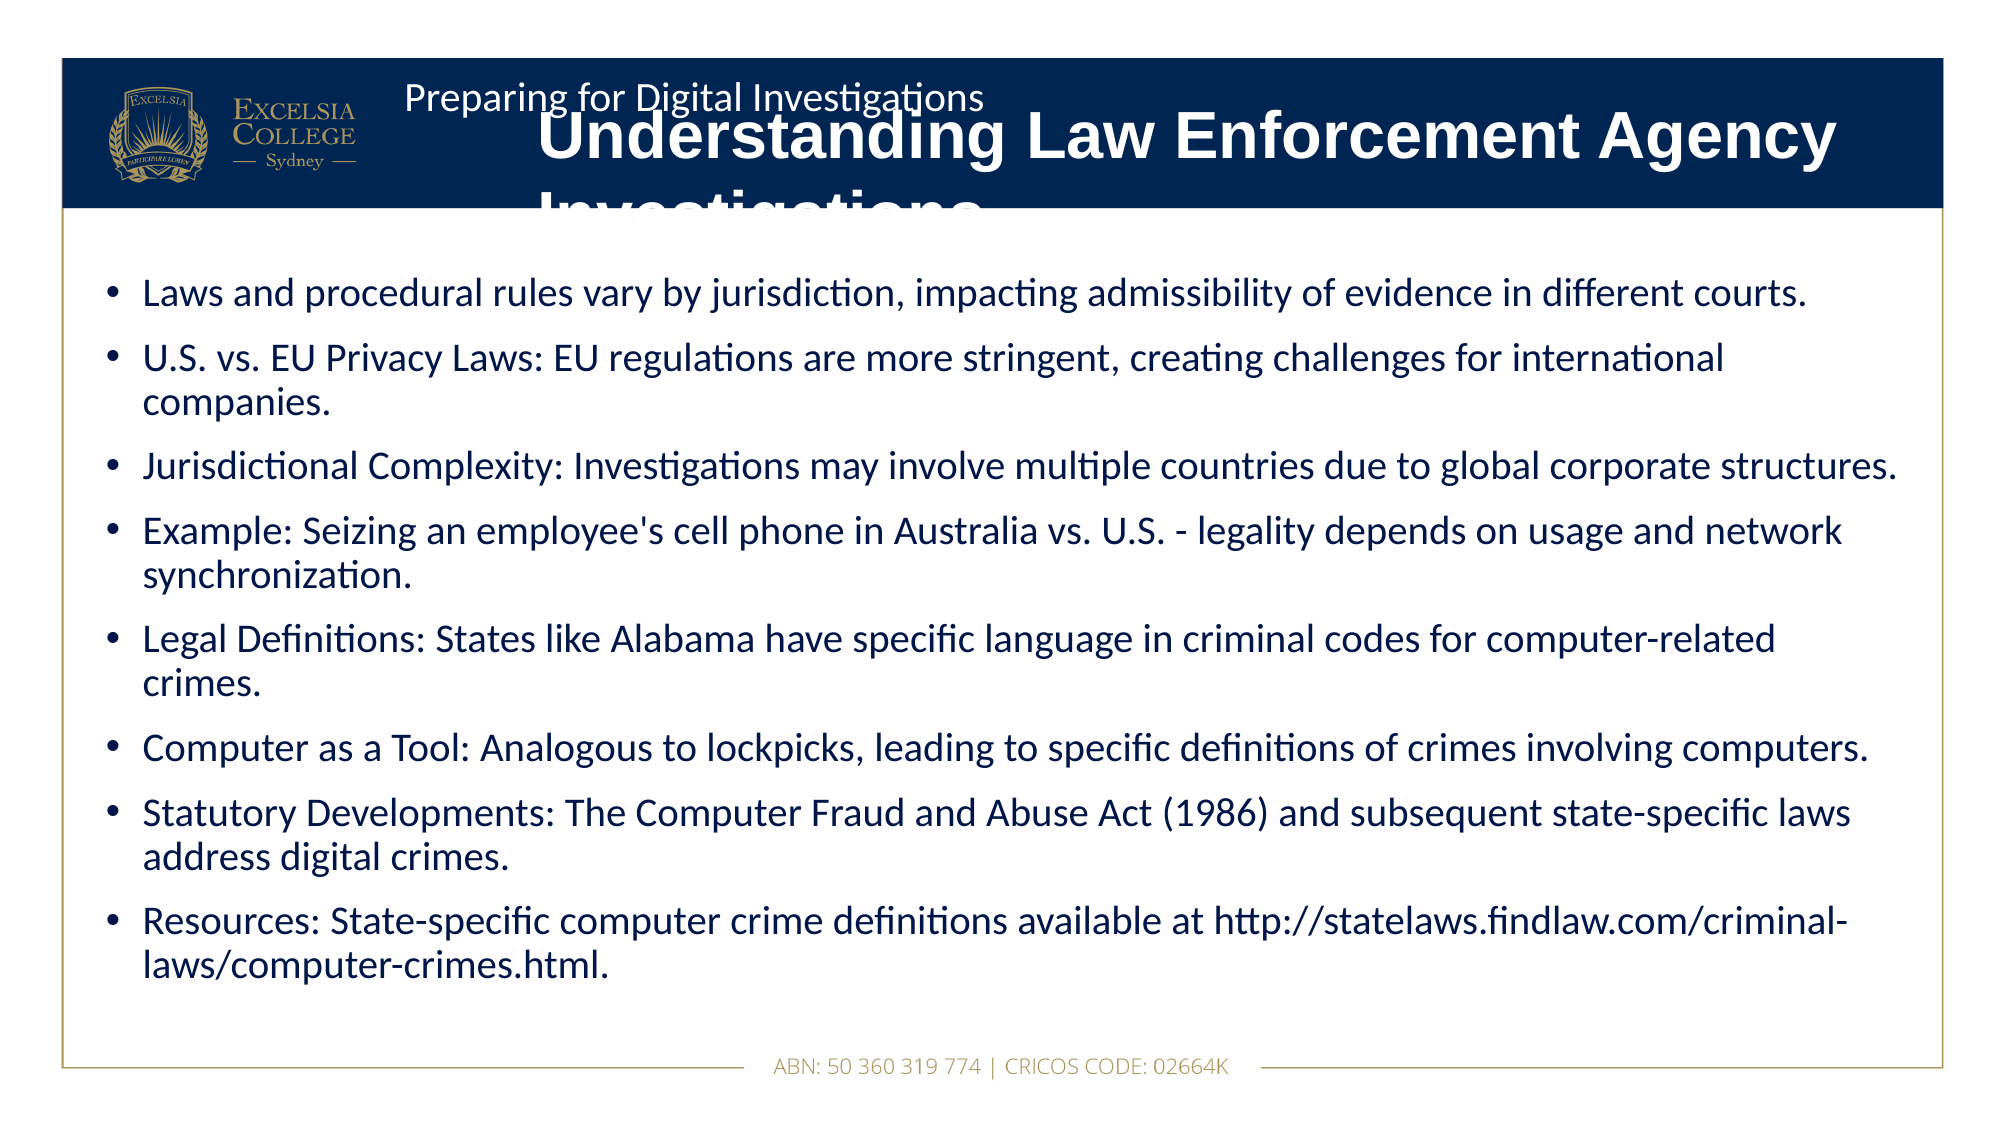

# Preparing for Digital Investigations
Understanding Law Enforcement Agency Investigations
Laws and procedural rules vary by jurisdiction, impacting admissibility of evidence in different courts.
U.S. vs. EU Privacy Laws: EU regulations are more stringent, creating challenges for international companies.
Jurisdictional Complexity: Investigations may involve multiple countries due to global corporate structures.
Example: Seizing an employee's cell phone in Australia vs. U.S. - legality depends on usage and network synchronization.
Legal Definitions: States like Alabama have specific language in criminal codes for computer-related crimes.
Computer as a Tool: Analogous to lockpicks, leading to specific definitions of crimes involving computers.
Statutory Developments: The Computer Fraud and Abuse Act (1986) and subsequent state-specific laws address digital crimes.
Resources: State-specific computer crime definitions available at http://statelaws.findlaw.com/criminal-laws/computer-crimes.html.